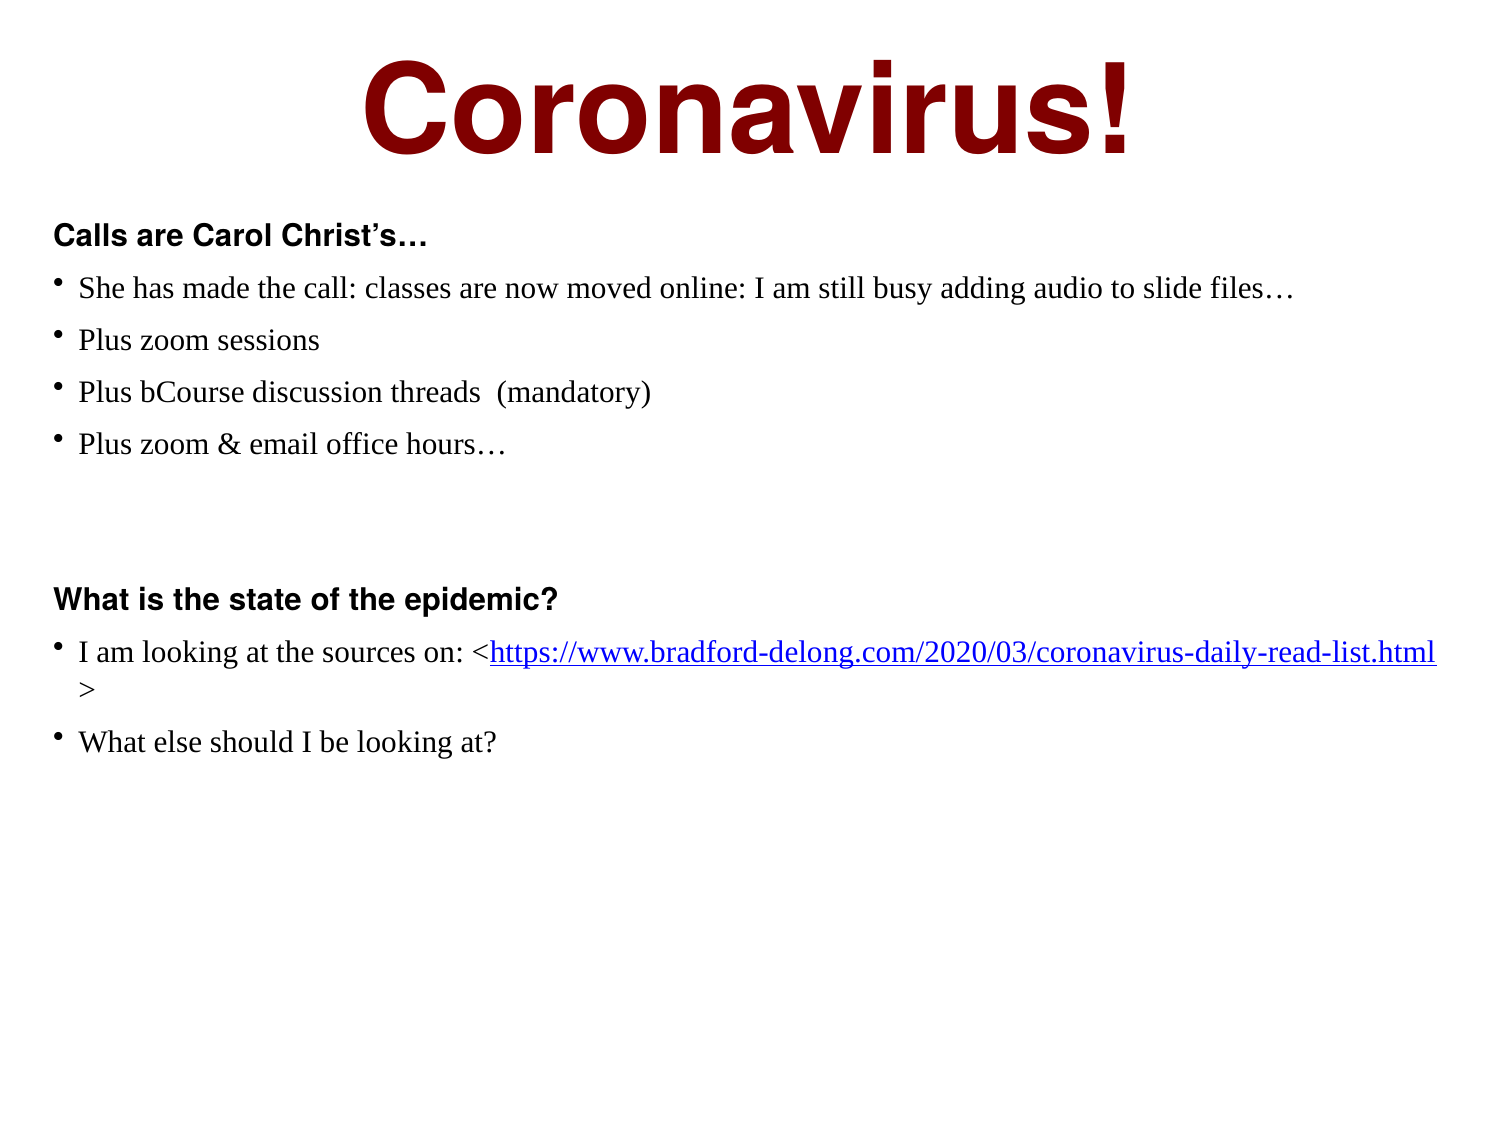

Coronavirus!
Calls are Carol Christ’s…
She has made the call: classes are now moved online: I am still busy adding audio to slide files…
Plus zoom sessions
Plus bCourse discussion threads  (mandatory)
Plus zoom & email office hours…

What is the state of the epidemic?
I am looking at the sources on: <https://www.bradford-delong.com/2020/03/coronavirus-daily-read-list.html>
What else should I be looking at?